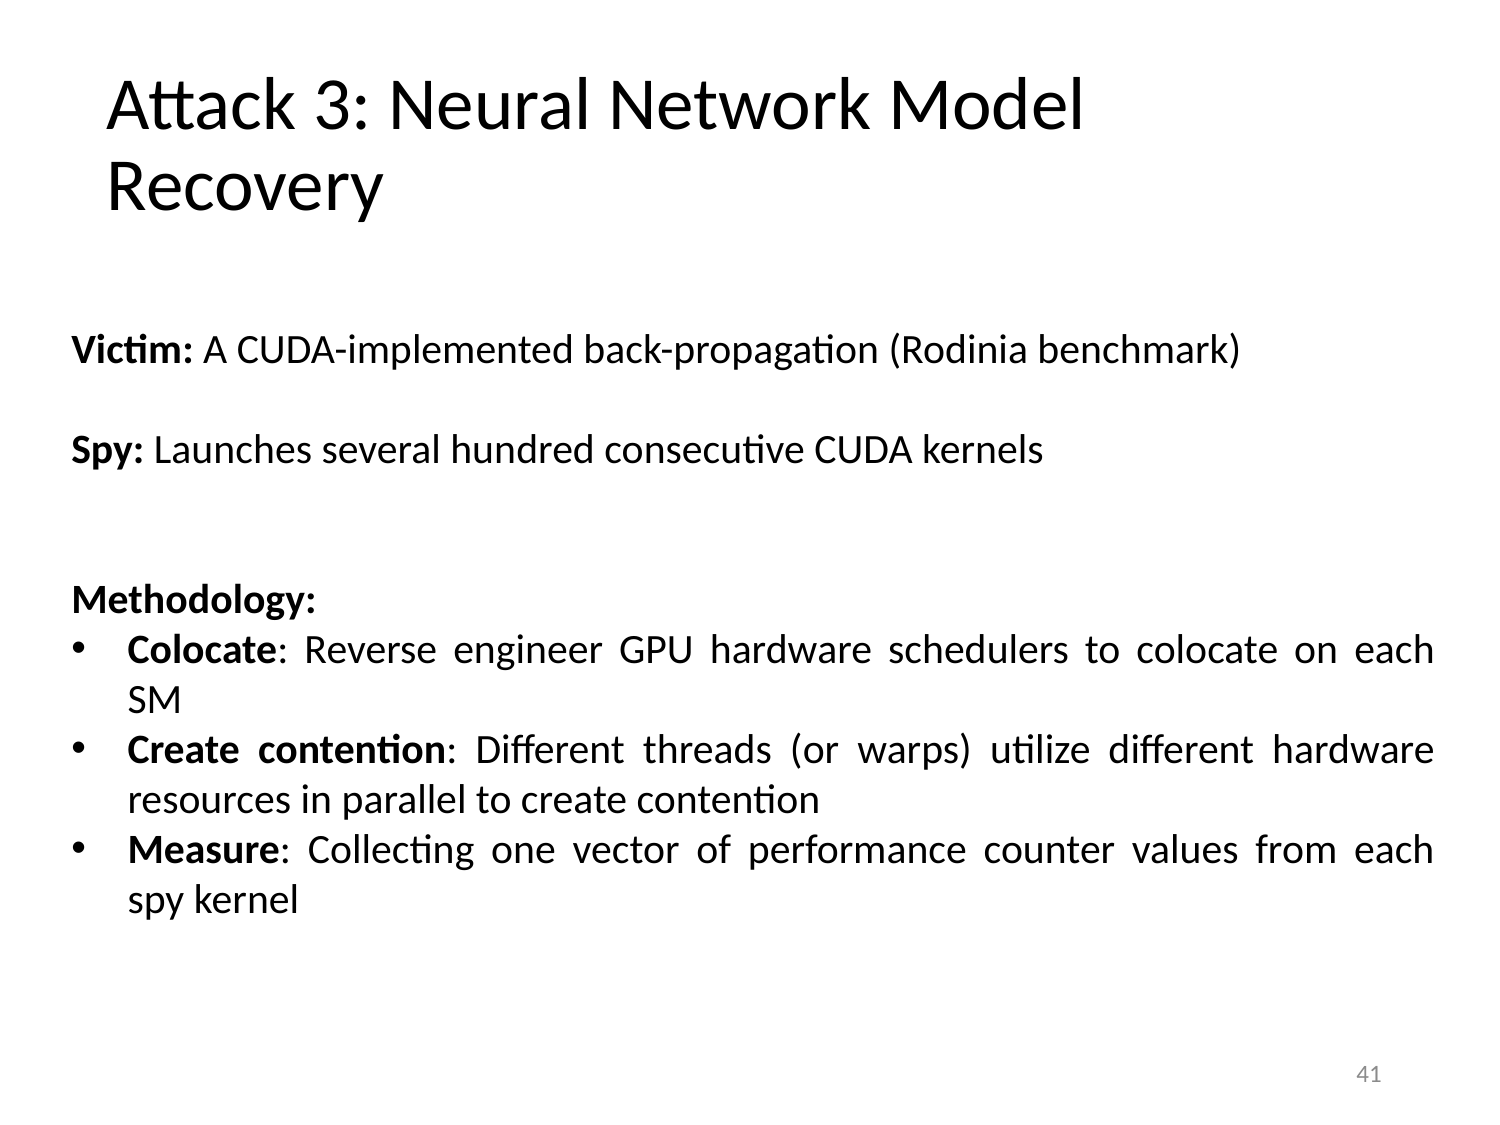

# Attack 3: Neural Network Model Recovery
Victim: A CUDA-implemented back-propagation (Rodinia benchmark)

Spy: Launches several hundred consecutive CUDA kernels

Methodology:
Colocate: Reverse engineer GPU hardware schedulers to colocate on each SM
Create contention: Different threads (or warps) utilize different hardware resources in parallel to create contention
Measure: Collecting one vector of performance counter values from each spy kernel
41